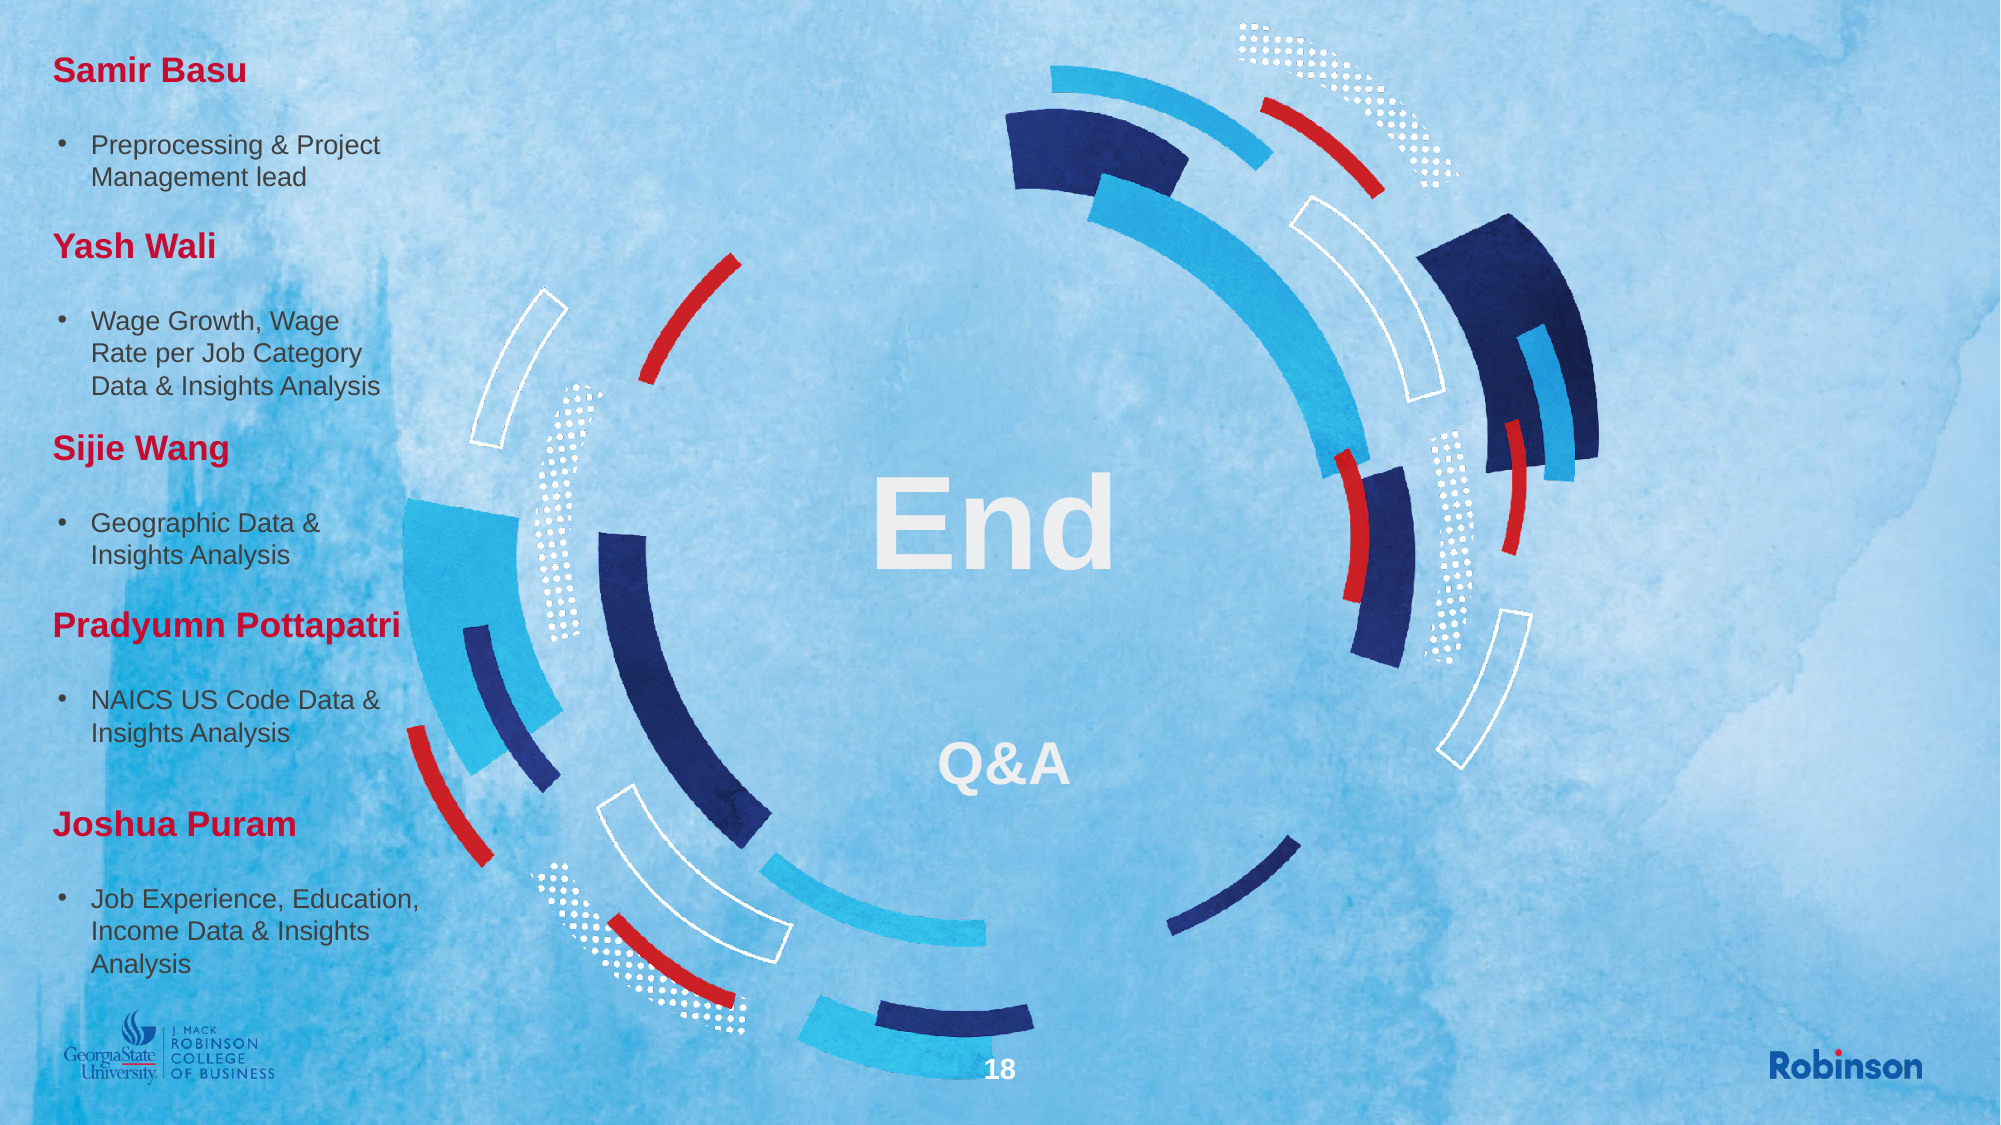

Samir Basu
Preprocessing & Project Management lead
Yash Wali
Wage Growth, Wage Rate per Job Category Data & Insights Analysis
# End
Sijie Wang
Geographic Data & Insights Analysis
Pradyumn Pottapatri
NAICS US Code Data & Insights Analysis

Q&A
Joshua Puram
Job Experience, Education, Income Data & Insights Analysis
18